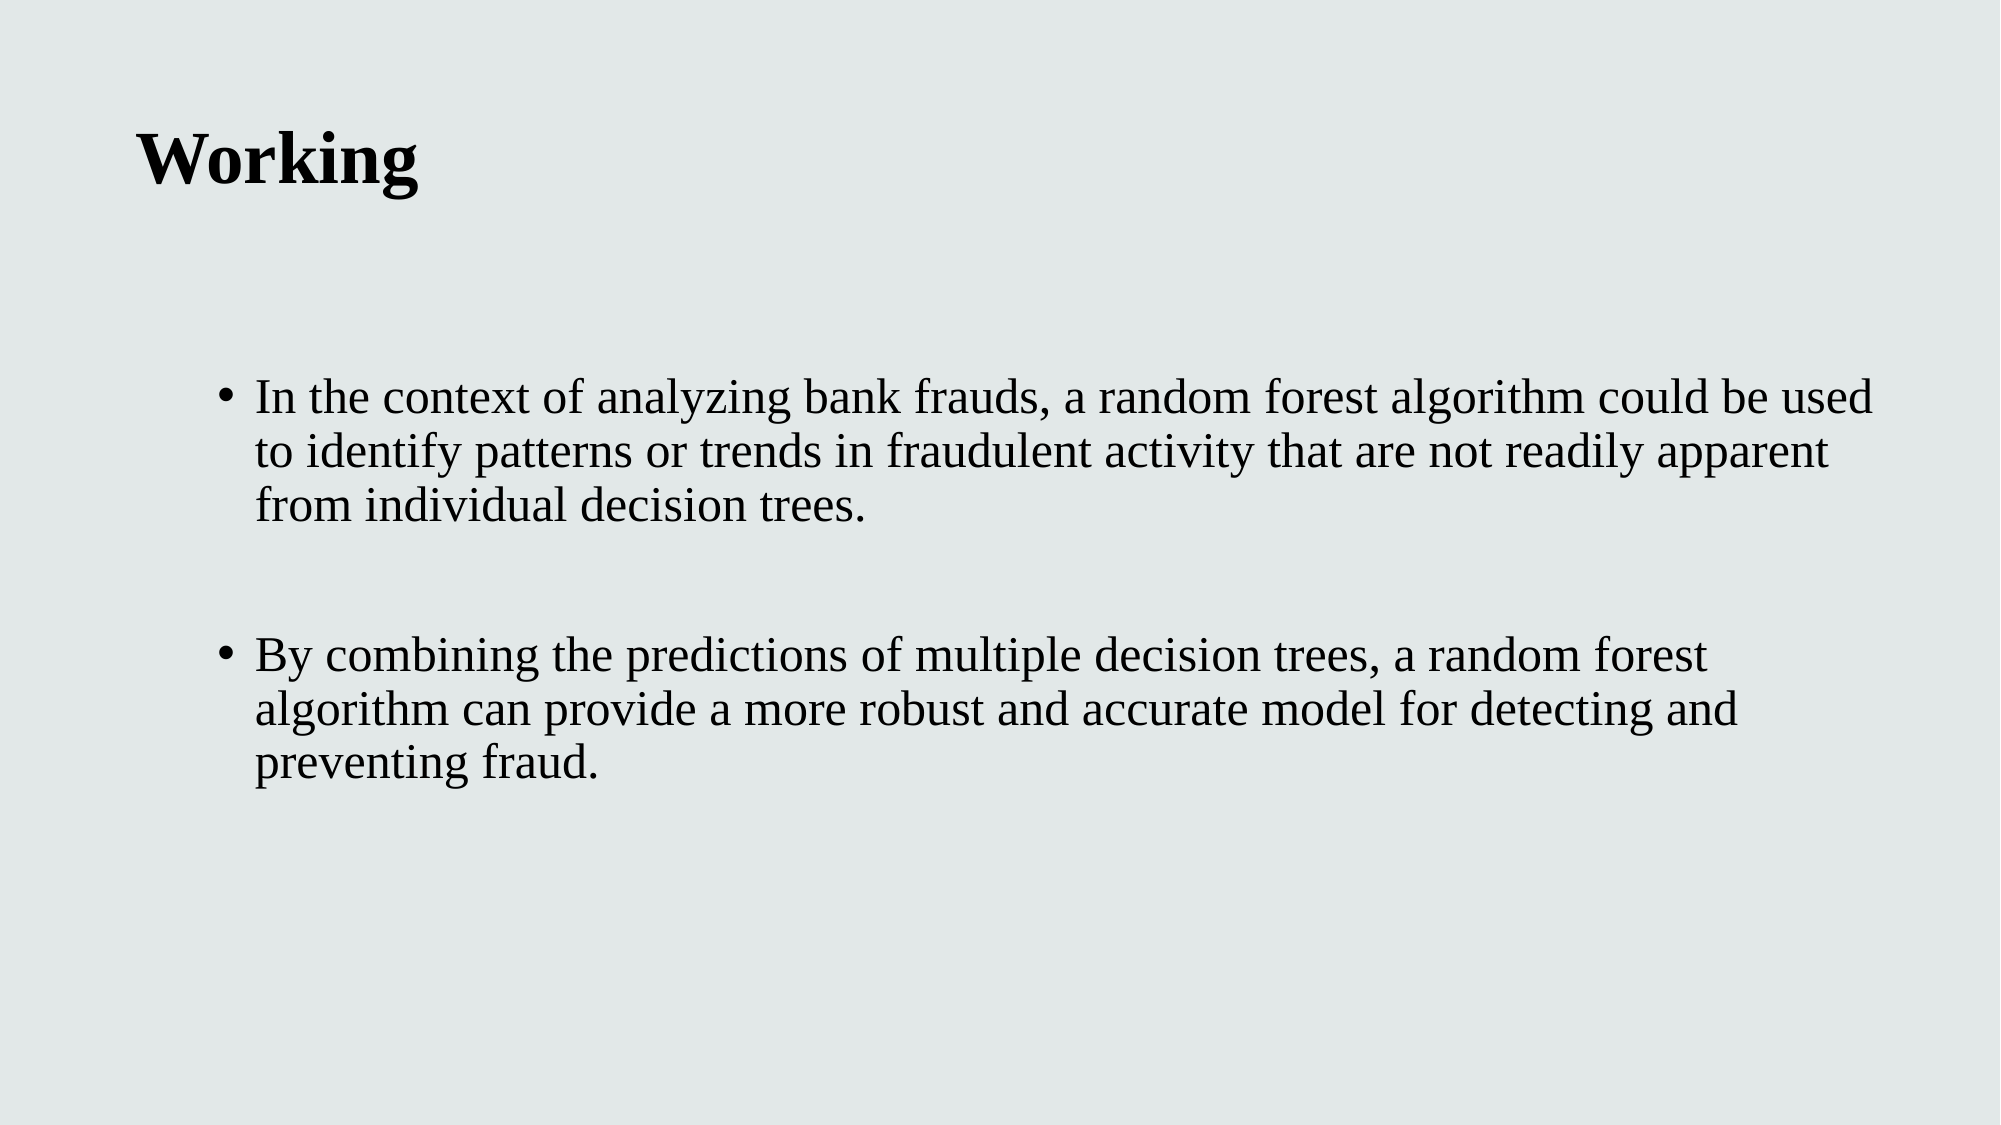

Working
In the context of analyzing bank frauds, a random forest algorithm could be used to identify patterns or trends in fraudulent activity that are not readily apparent from individual decision trees.

By combining the predictions of multiple decision trees, a random forest algorithm can provide a more robust and accurate model for detecting and preventing fraud.